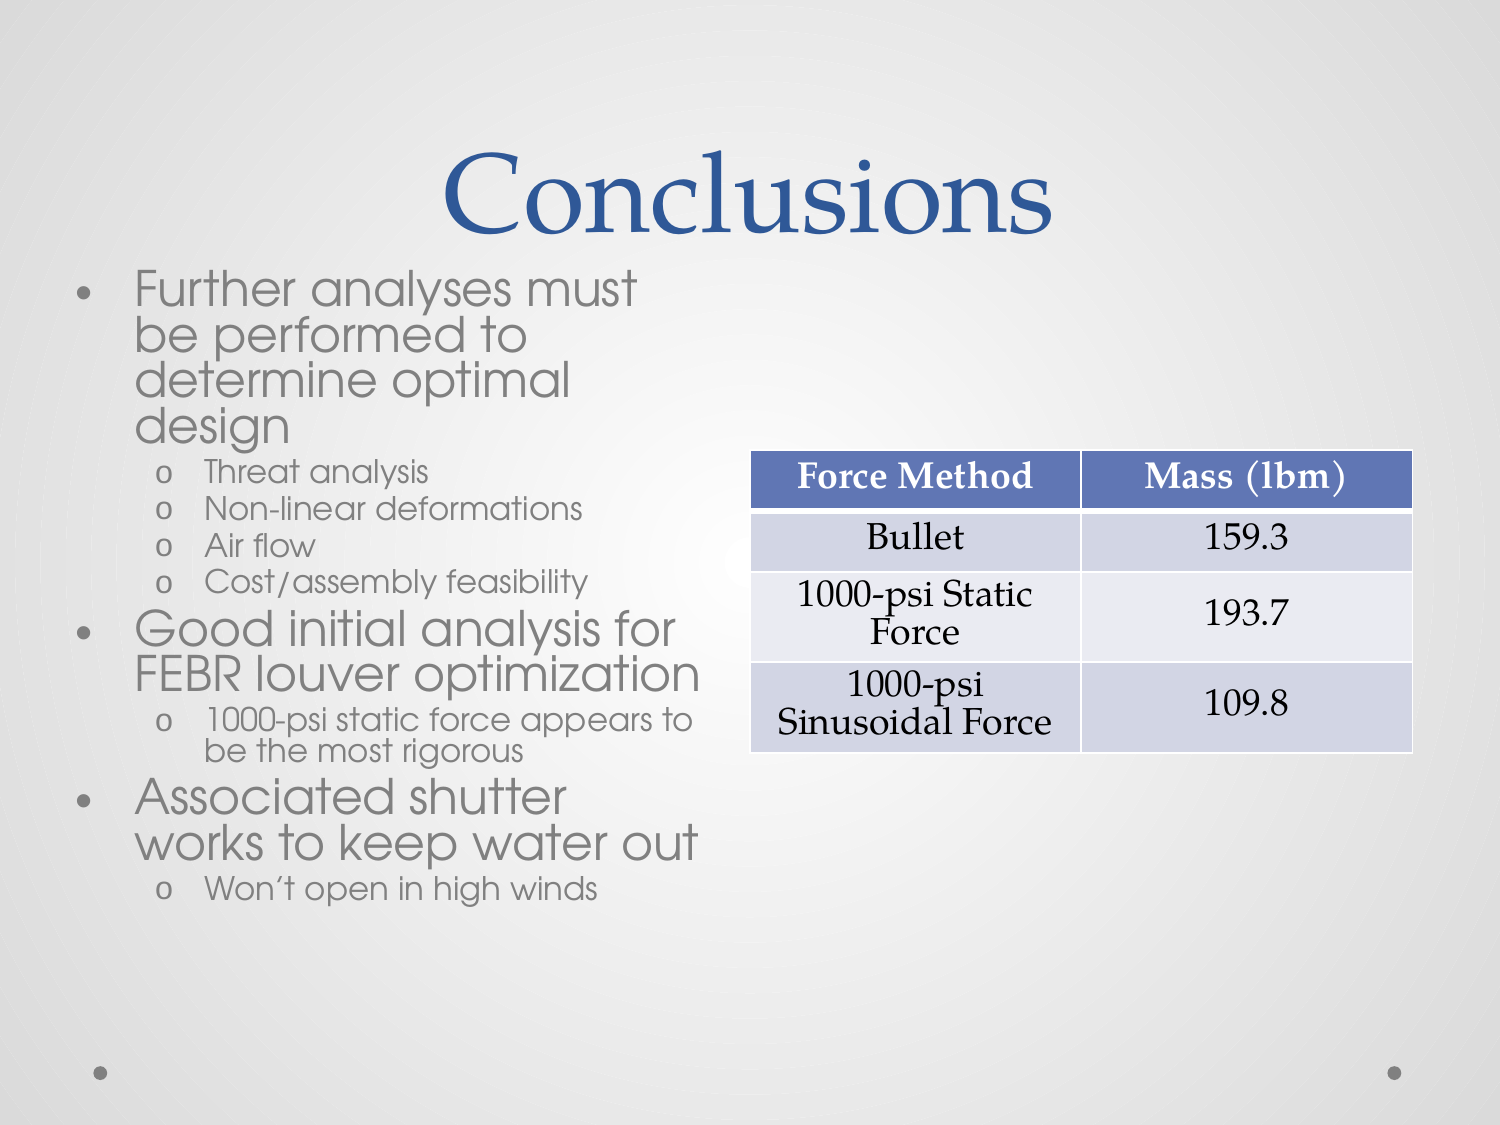

# Conclusions
Further analyses must be performed to determine optimal design
Threat analysis
Non-linear deformations
Air flow
Cost/assembly feasibility
Good initial analysis for FEBR louver optimization
1000-psi static force appears to be the most rigorous
Associated shutter works to keep water out
Won’t open in high winds

| Force Method | Mass (lbm) |
| --- | --- |
| Bullet | 159.3 |
| 1000-psi Static Force | 193.7 |
| 1000-psi Sinusoidal Force | 109.8 |